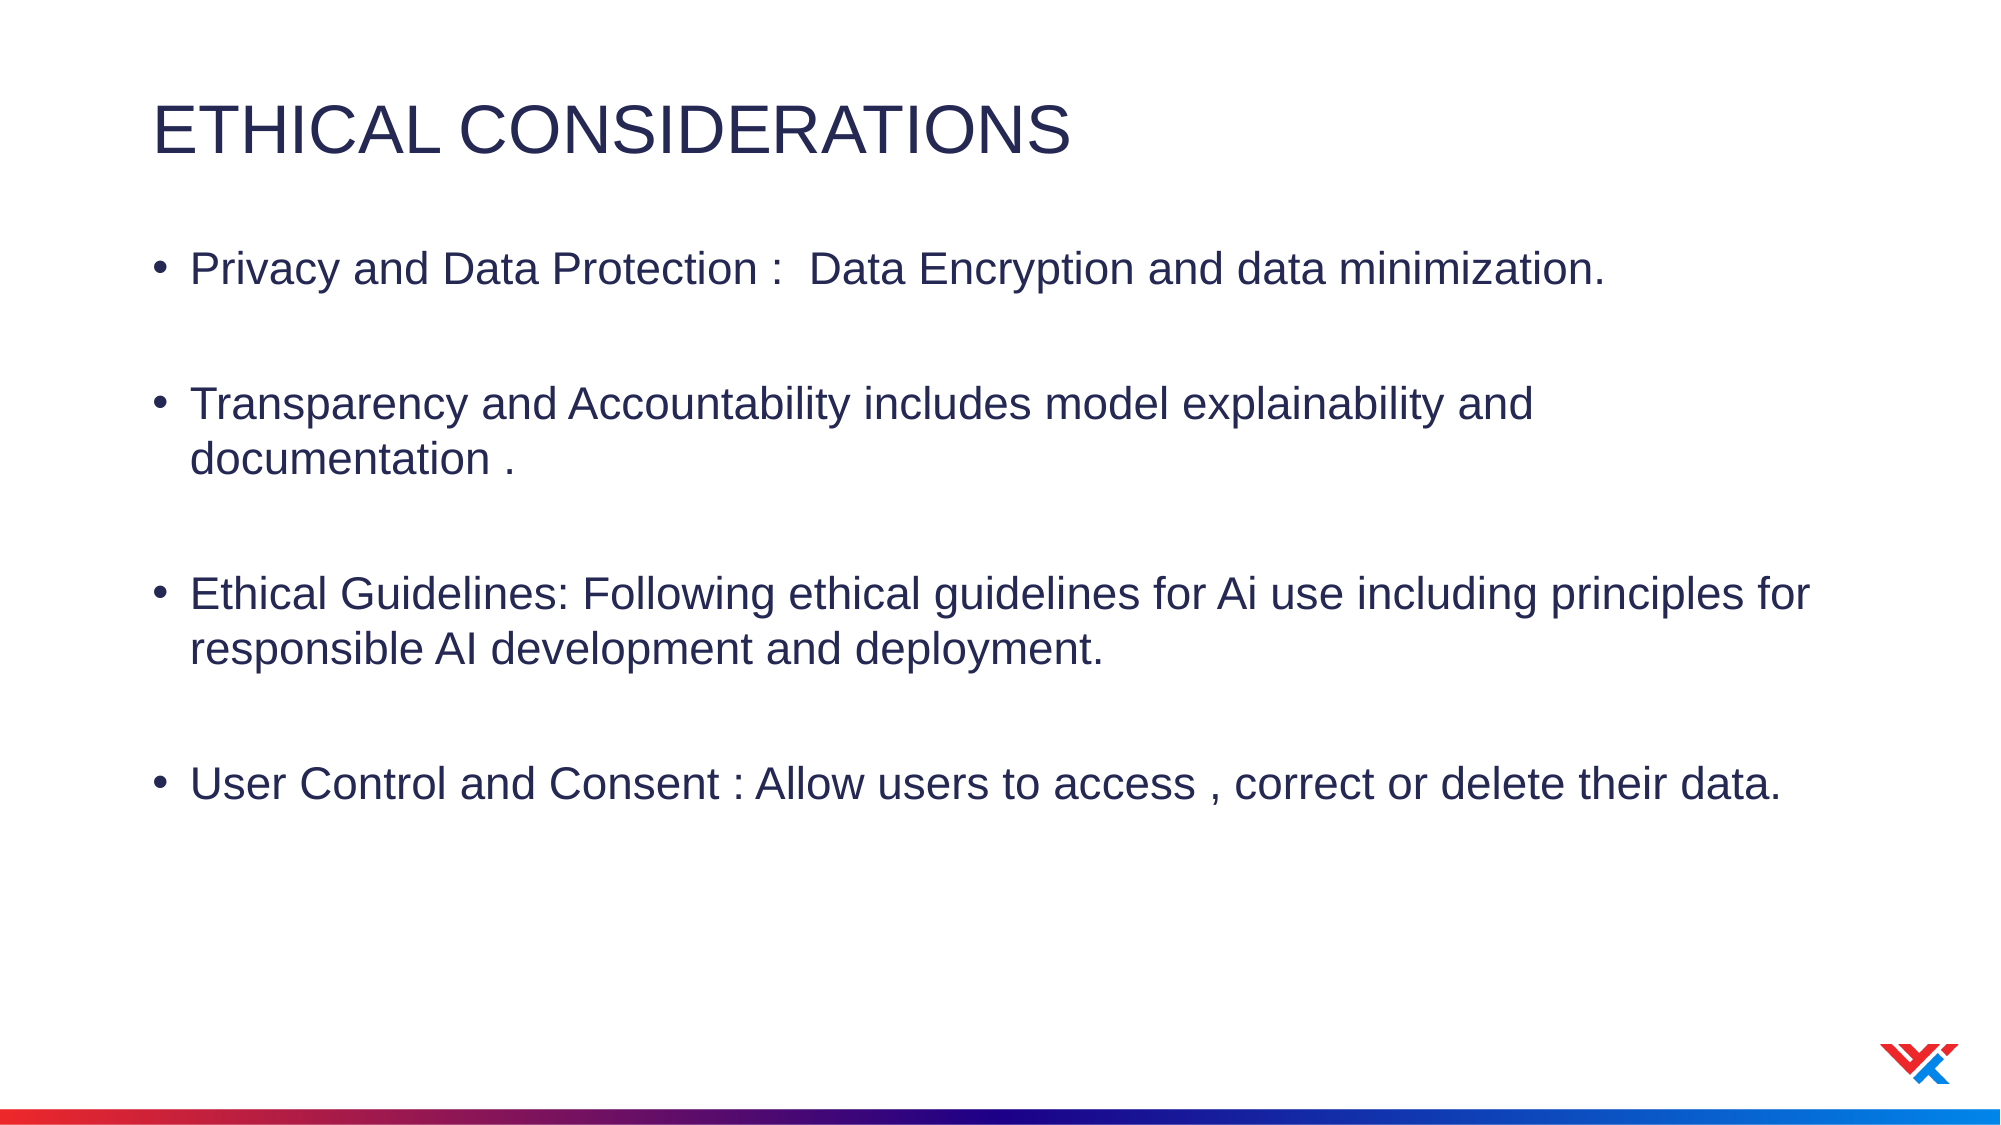

# ETHICAL CONSIDERATIONS
Privacy and Data Protection :  Data Encryption and data minimization.

Transparency and Accountability includes model explainability and documentation .

Ethical Guidelines: Following ethical guidelines for Ai use including principles for responsible AI development and deployment.

User Control and Consent : Allow users to access , correct or delete their data.